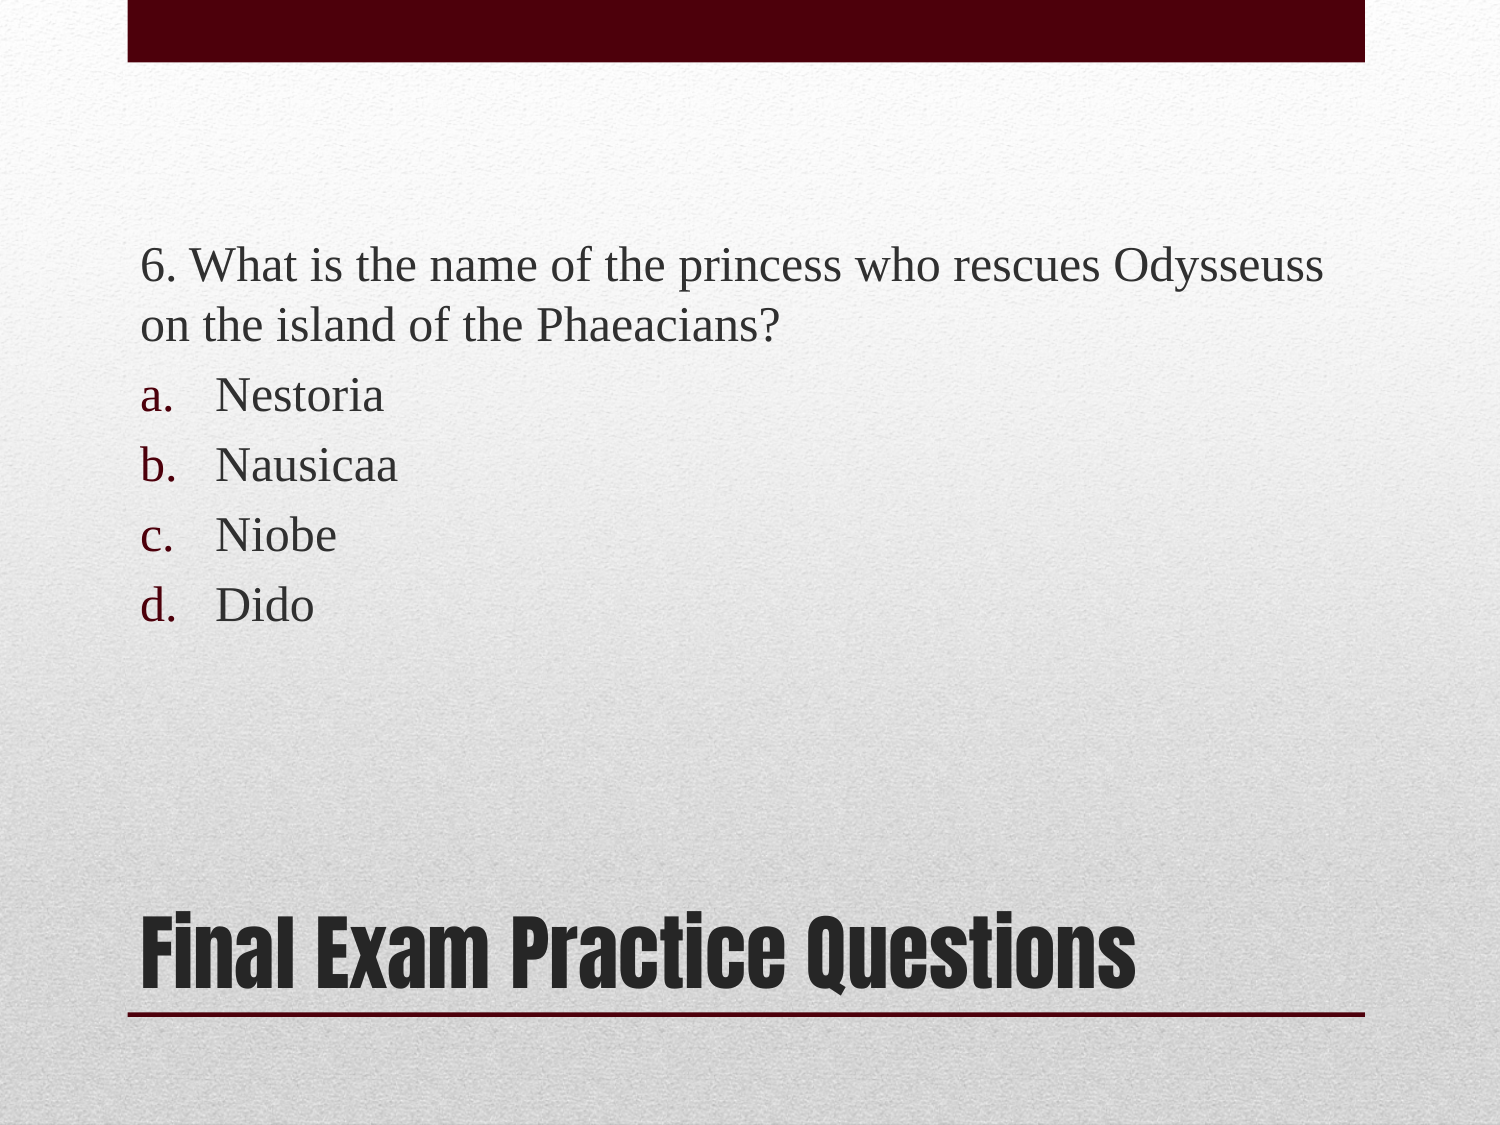

6. What is the name of the princess who rescues Odysseuss on the island of the Phaeacians?
Nestoria
Nausicaa
Niobe
Dido
# Final Exam Practice Questions